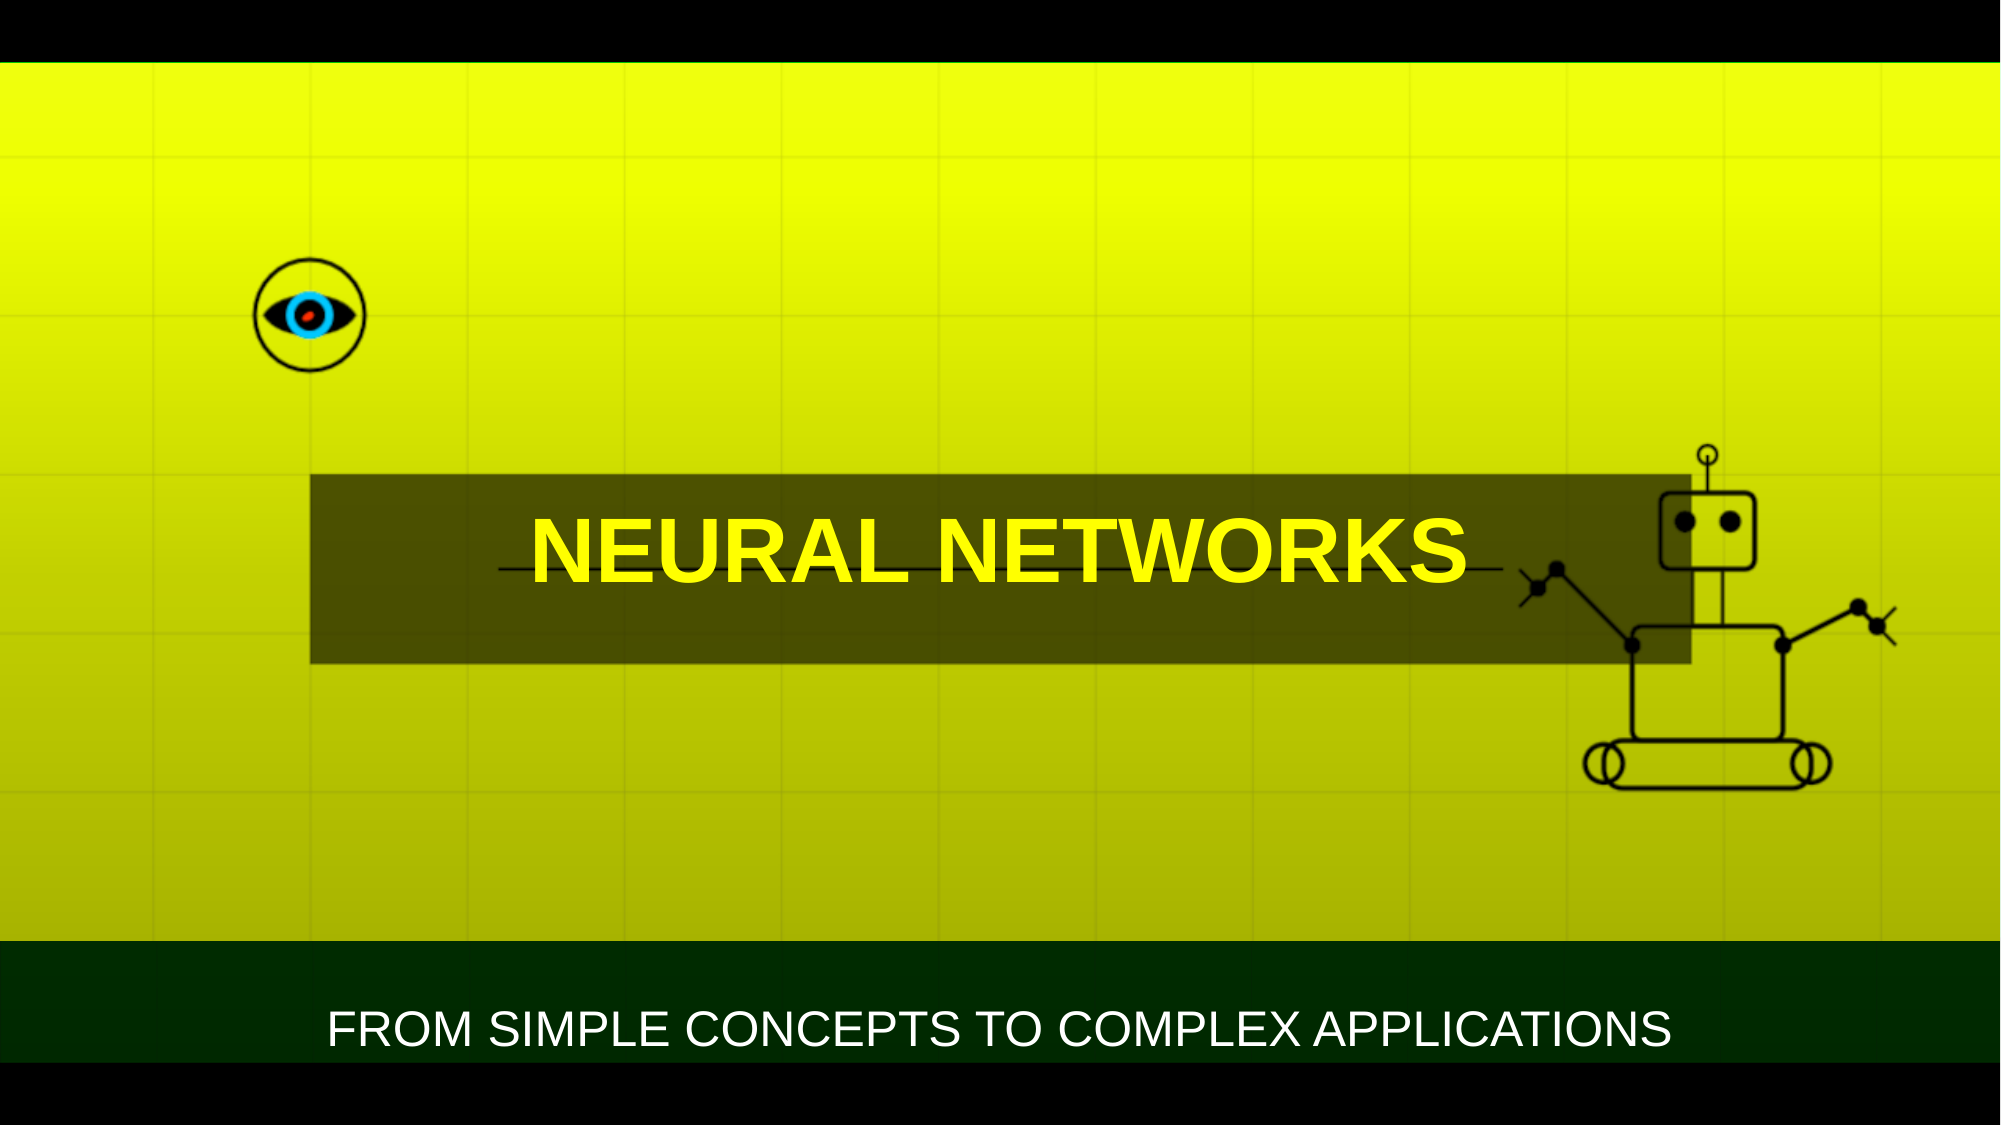

# NEURAL NETWORKS
FROM SIMPLE CONCEPTS TO COMPLEX APPLICATIONS